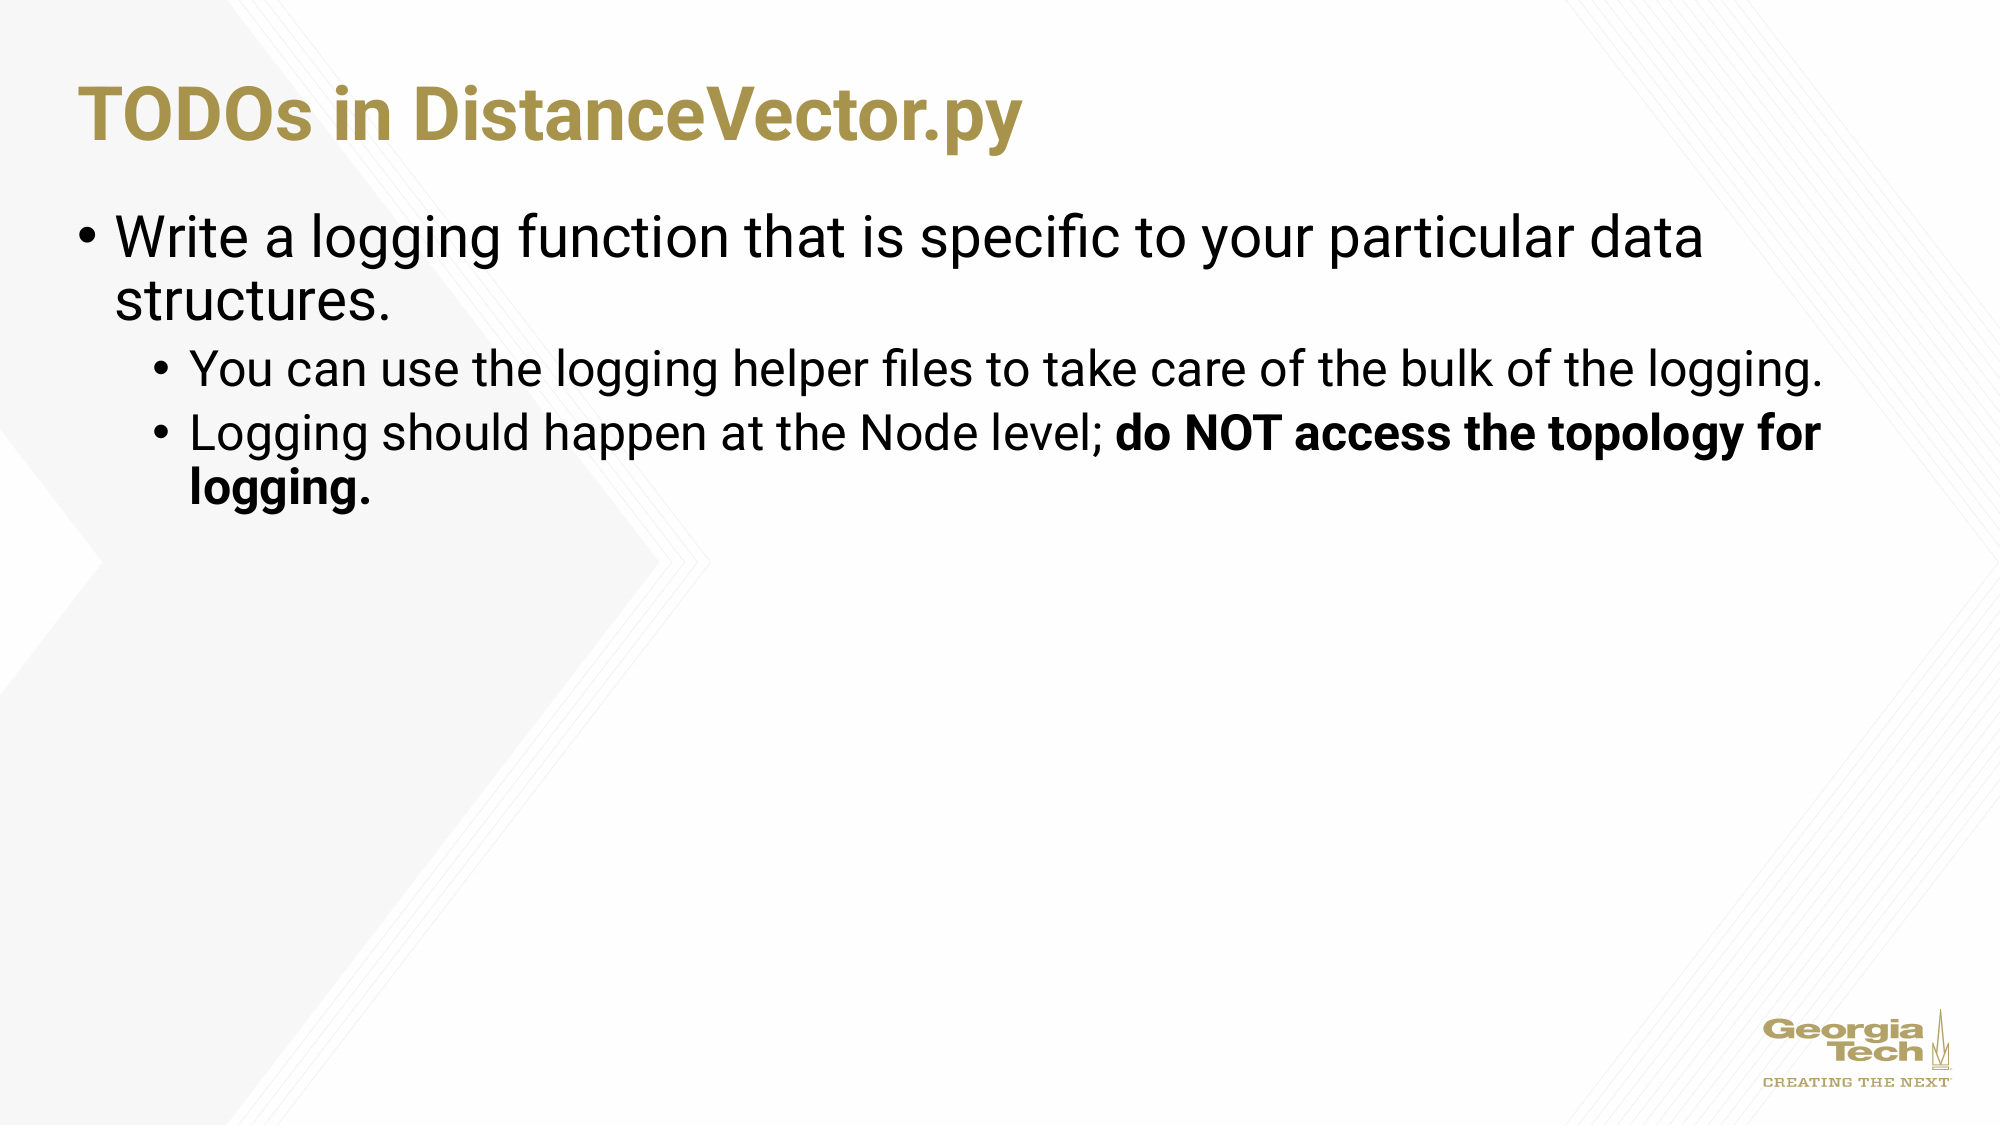

# TODOs in DistanceVector.py
Write a logging function that is specific to your particular data structures.
You can use the logging helper files to take care of the bulk of the logging.
Logging should happen at the Node level; do NOT access the topology for logging.